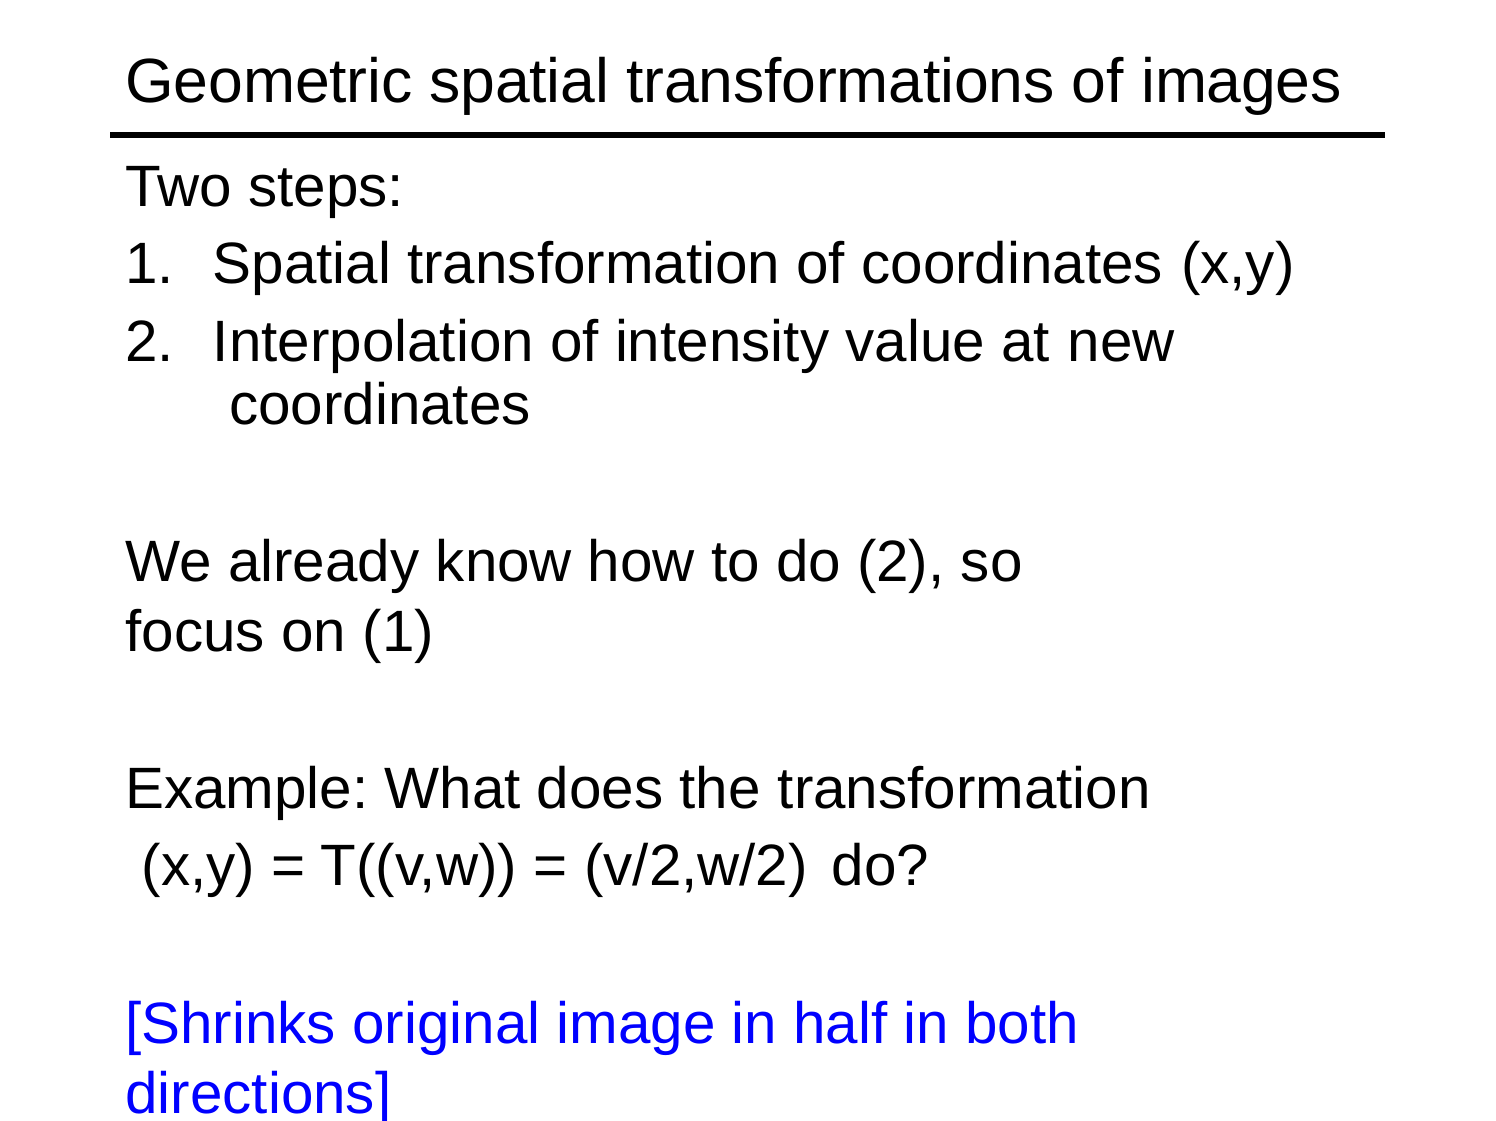

# Geometric spatial transformations of images
Two steps:
Spatial transformation of coordinates (x,y)
Interpolation of intensity value at new  coordinates

We already know how to do (2), so focus on (1)

Example: What does the transformation  (x,y) = T((v,w)) = (v/2,w/2)	do?

[Shrinks original image in half in both directions]